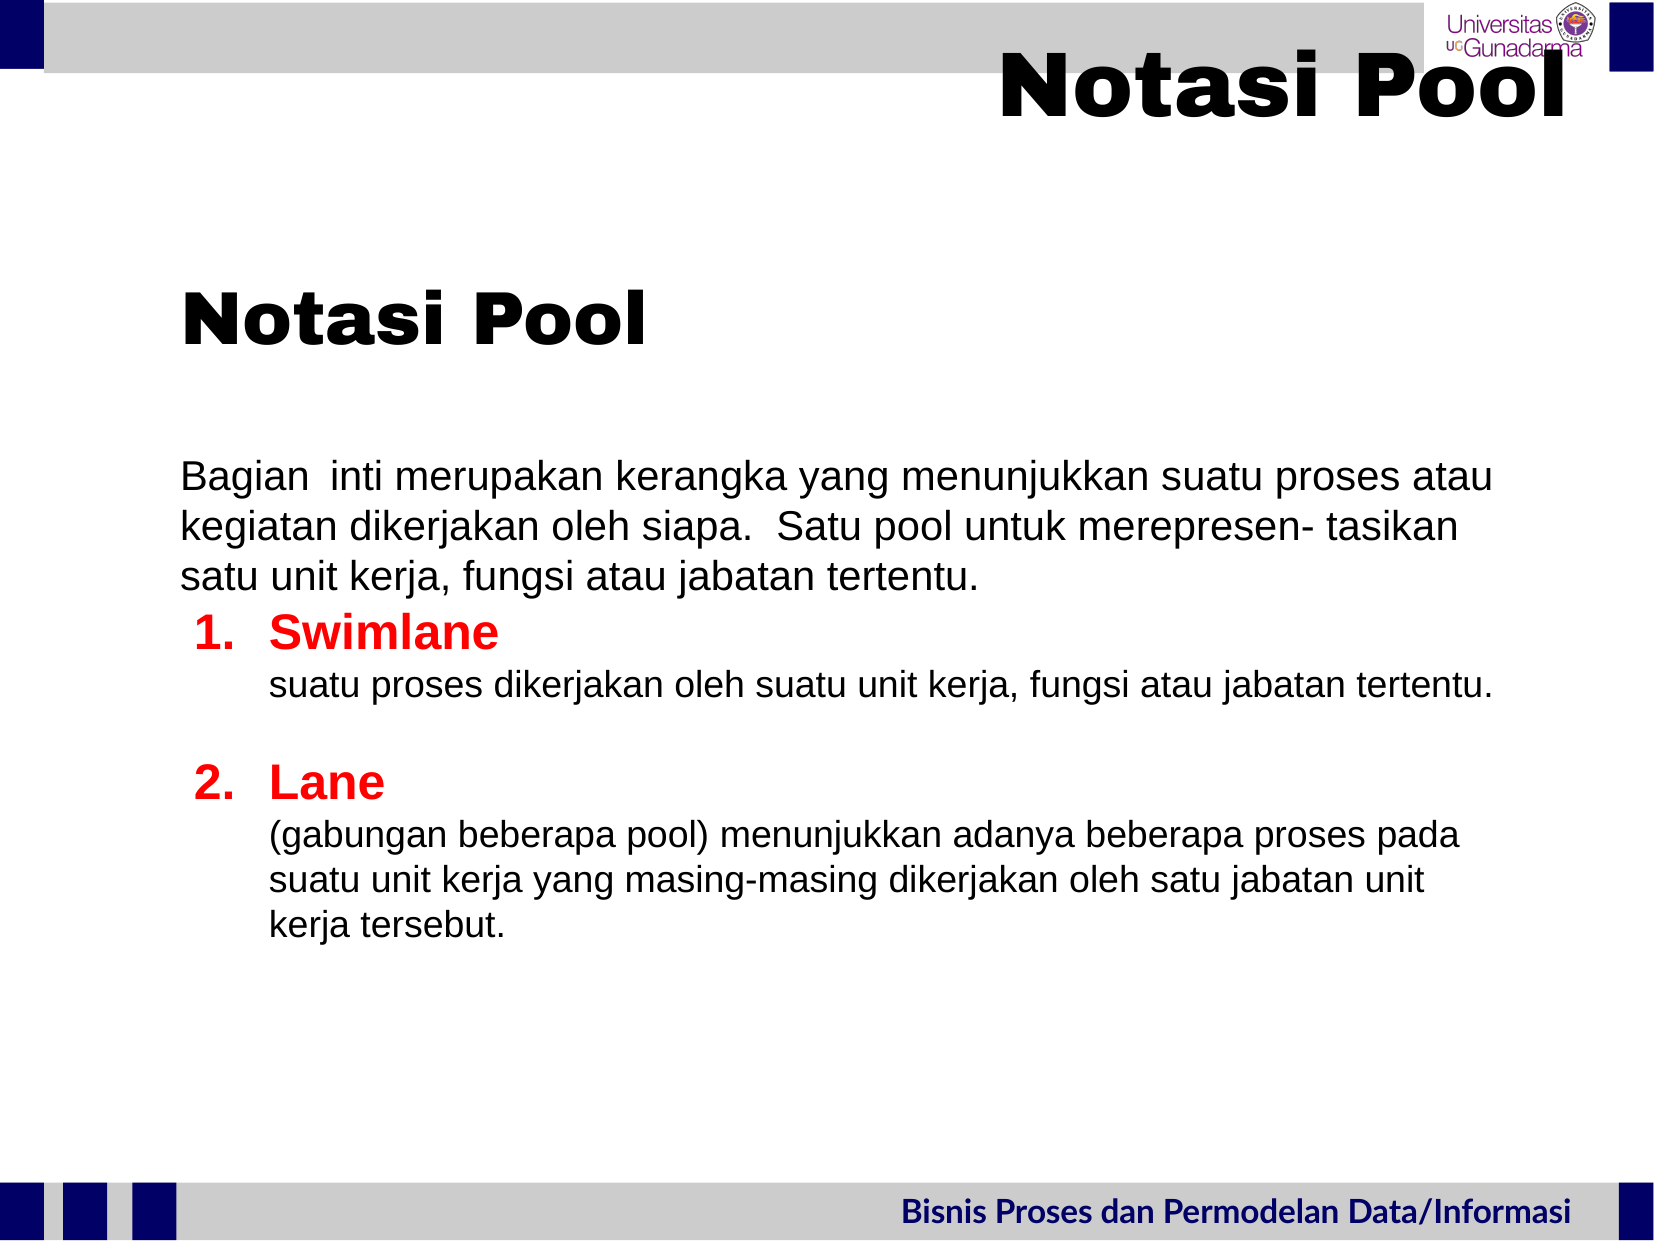

Notasi Pool

Notasi Pool

Bagian	inti merupakan kerangka yang menunjukkan suatu proses atau kegiatan dikerjakan oleh siapa.  Satu pool untuk merepresen- tasikan  satu unit kerja, fungsi atau jabatan tertentu.
Swimlane
	suatu proses dikerjakan oleh suatu unit kerja, fungsi atau jabatan tertentu.

Lane
	(gabungan beberapa pool) menunjukkan adanya beberapa proses pada suatu unit kerja yang masing-masing dikerjakan oleh satu jabatan unit kerja tersebut.